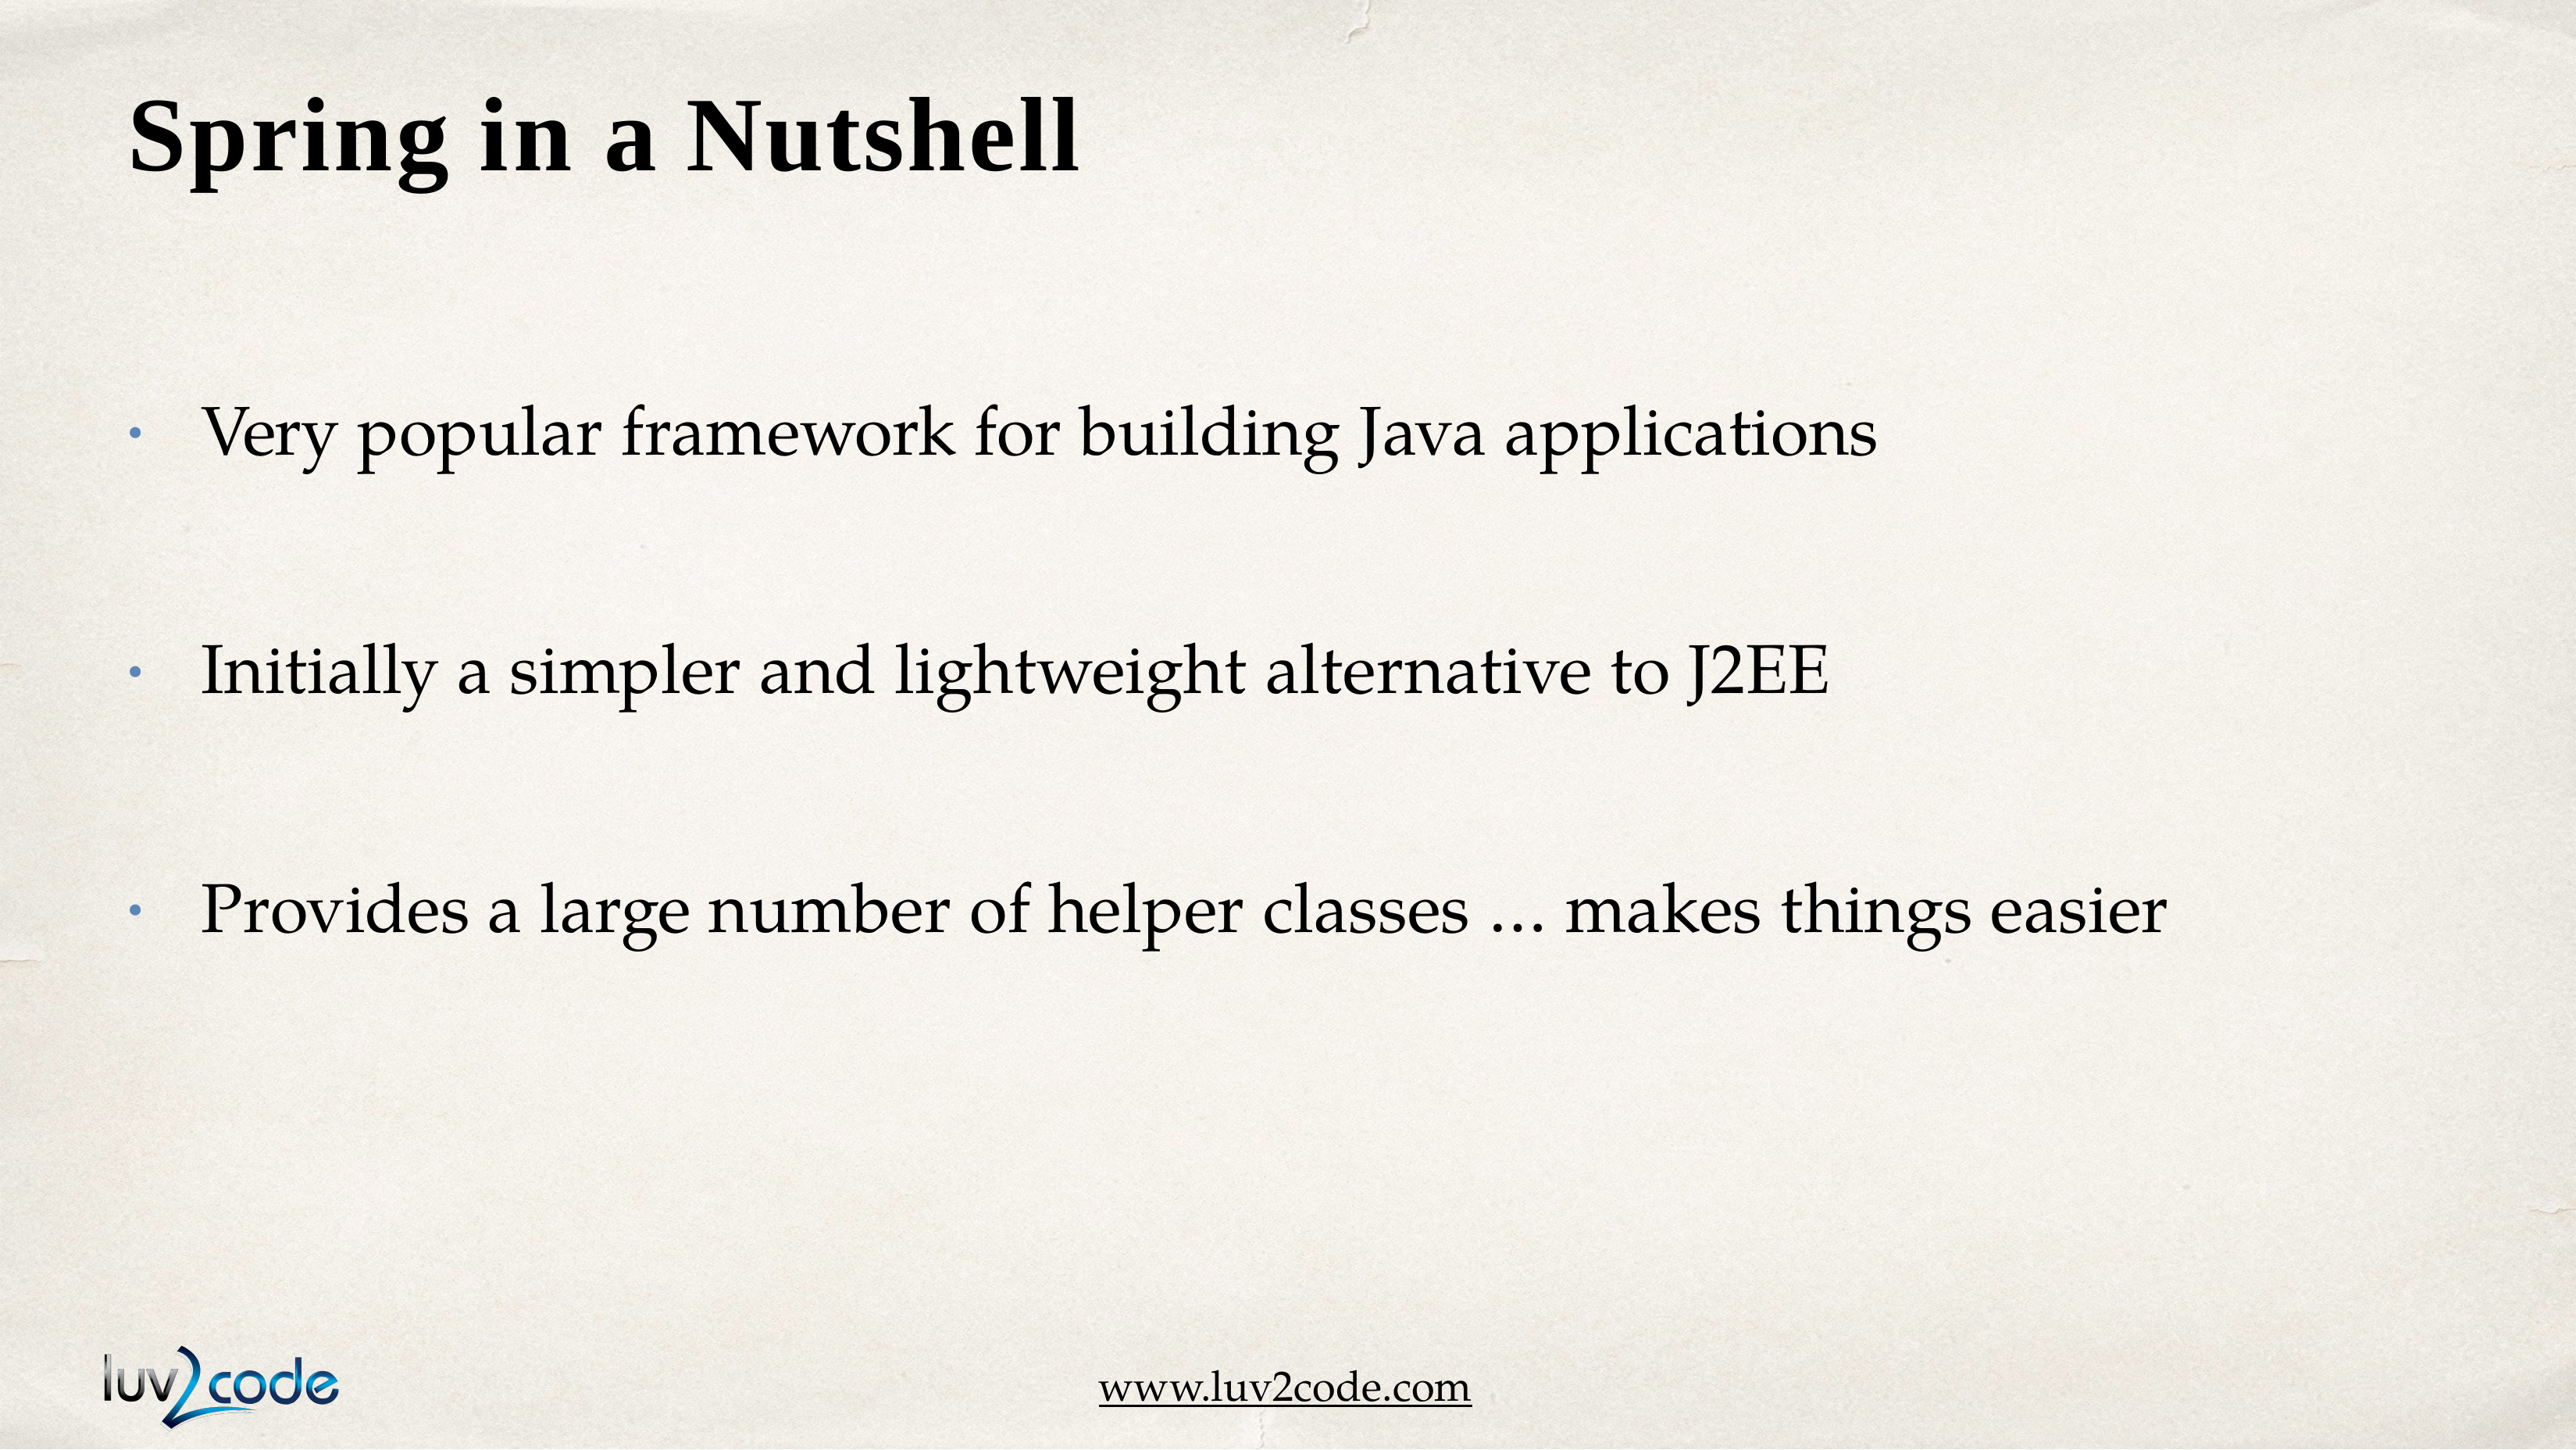

# Spring in a Nutshell
Very popular framework for building Java applications
•
Initially a simpler and lightweight alternative to J2EE
•
Provides a large number of helper classes … makes things easier
•
www.luv2code.com